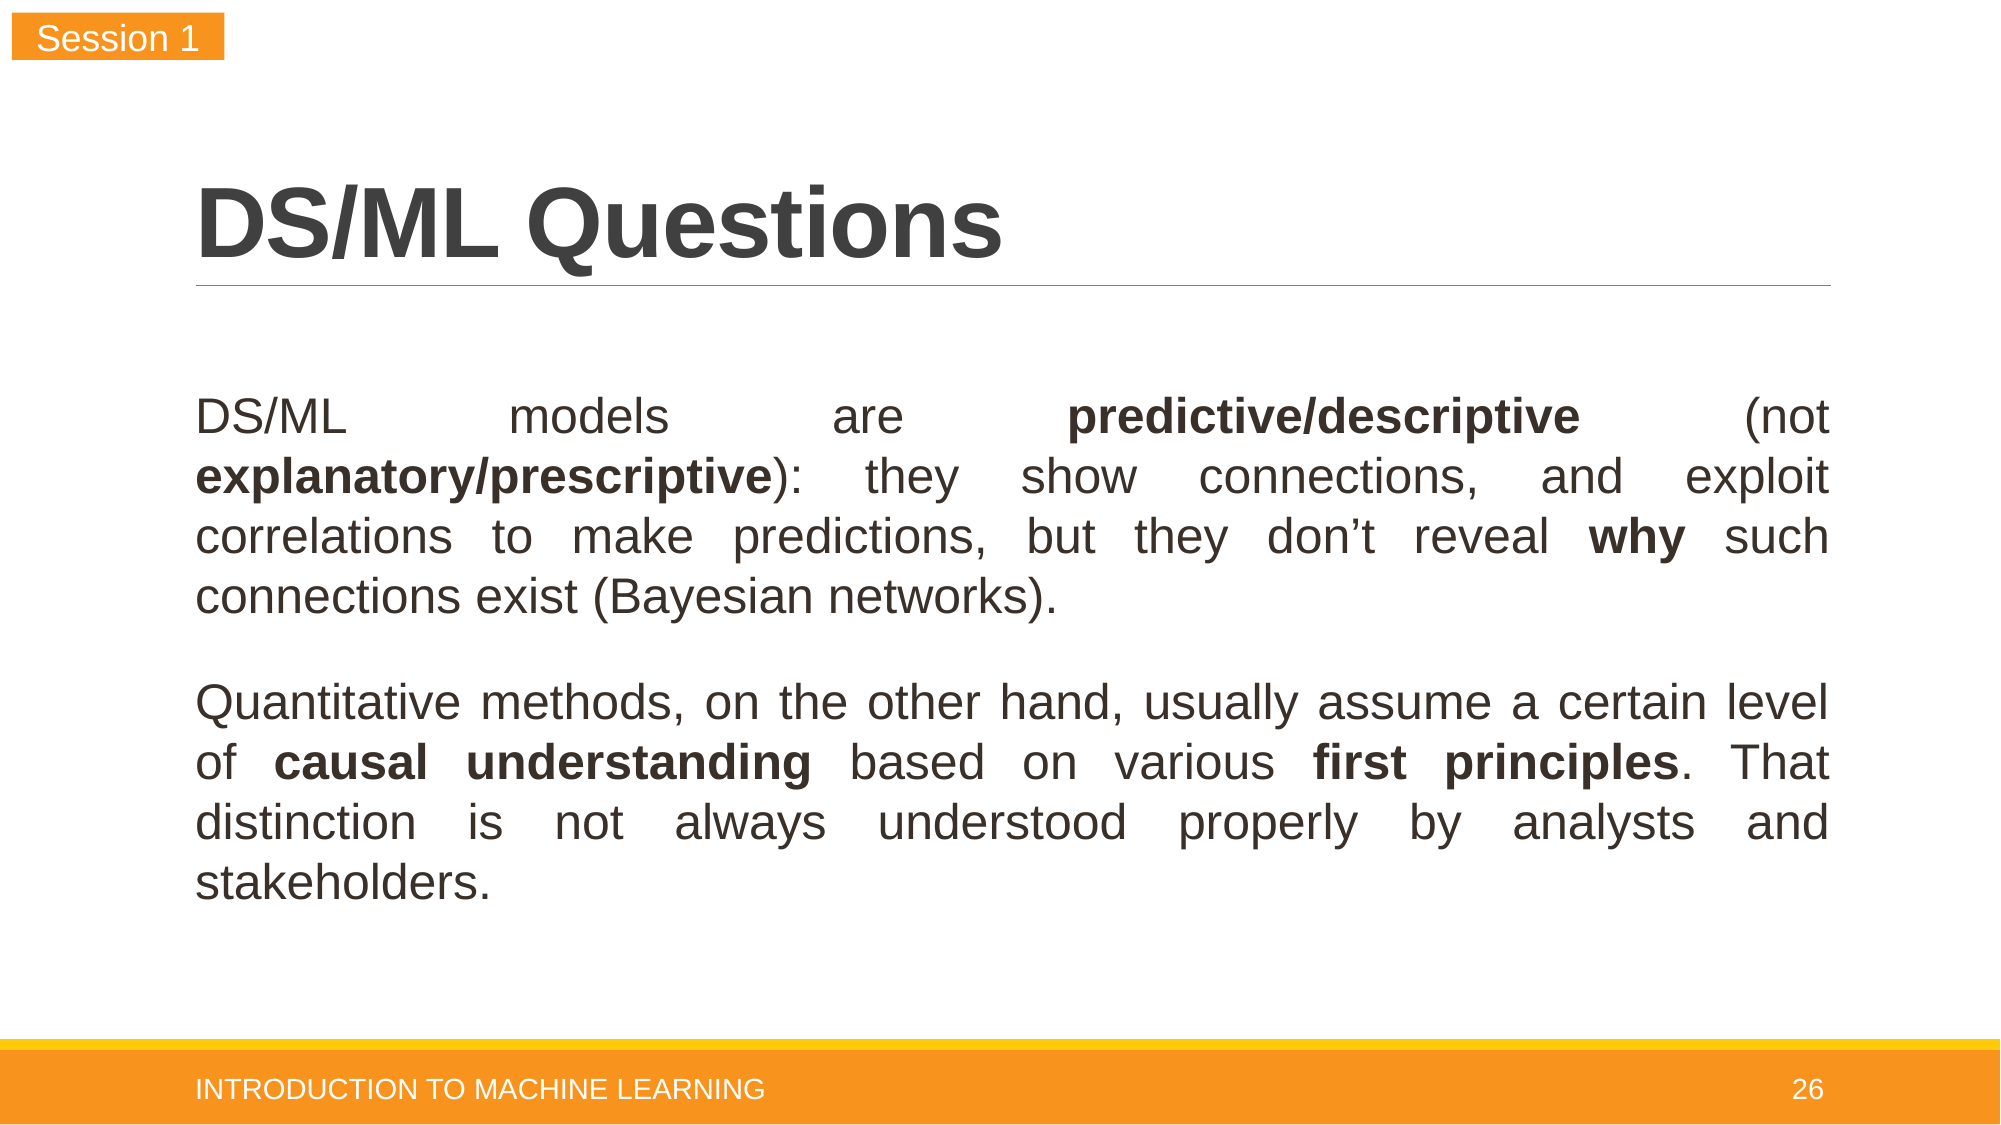

Session 1

# DS/ML Questions
DS/ML models are predictive/descriptive (not explanatory/prescriptive): they show connections, and exploit correlations to make predictions, but they don’t reveal why such connections exist (Bayesian networks).
Quantitative methods, on the other hand, usually assume a certain level of causal understanding based on various first principles. That distinction is not always understood properly by analysts and stakeholders.
INTRODUCTION TO MACHINE LEARNING
26